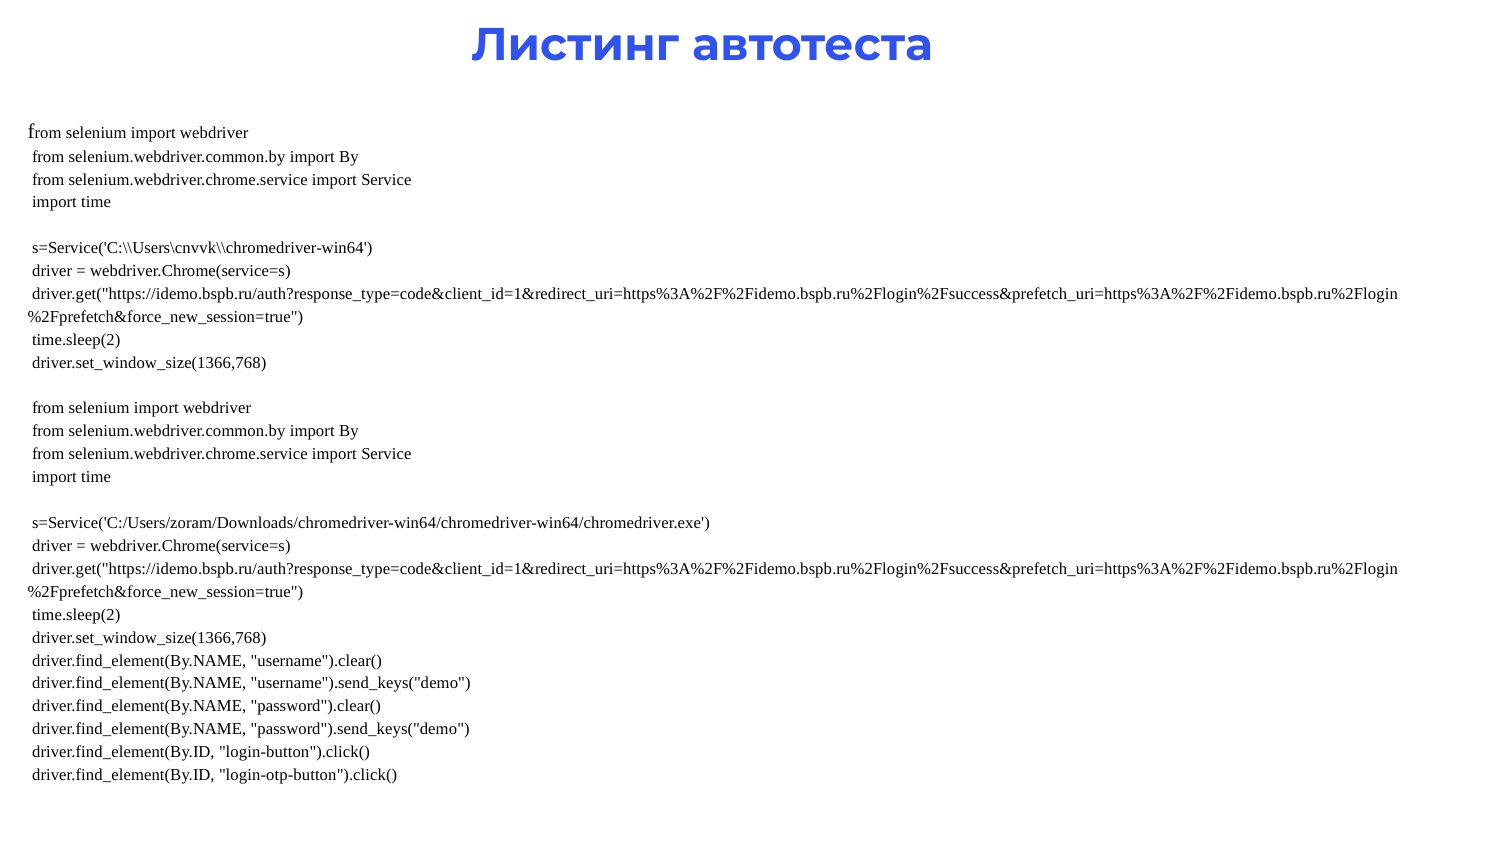

Листинг автотеста
from selenium import webdriver
 from selenium.webdriver.common.by import By
 from selenium.webdriver.chrome.service import Service
 import time
 s=Service('C:\\Users\cnvvk\\chromedriver-win64')
 driver = webdriver.Chrome(service=s)
 driver.get("https://idemo.bspb.ru/auth?response_type=code&client_id=1&redirect_uri=https%3A%2F%2Fidemo.bspb.ru%2Flogin%2Fsuccess&prefetch_uri=https%3A%2F%2Fidemo.bspb.ru%2Flogin%2Fprefetch&force_new_session=true")
 time.sleep(2)
 driver.set_window_size(1366,768)
 from selenium import webdriver
 from selenium.webdriver.common.by import By
 from selenium.webdriver.chrome.service import Service
 import time
 s=Service('C:/Users/zoram/Downloads/chromedriver-win64/chromedriver-win64/chromedriver.exe')
 driver = webdriver.Chrome(service=s)
 driver.get("https://idemo.bspb.ru/auth?response_type=code&client_id=1&redirect_uri=https%3A%2F%2Fidemo.bspb.ru%2Flogin%2Fsuccess&prefetch_uri=https%3A%2F%2Fidemo.bspb.ru%2Flogin%2Fprefetch&force_new_session=true")
 time.sleep(2)
 driver.set_window_size(1366,768)
 driver.find_element(By.NAME, "username").clear()
 driver.find_element(By.NAME, "username").send_keys("demo")
 driver.find_element(By.NAME, "password").clear()
 driver.find_element(By.NAME, "password").send_keys("demo")
 driver.find_element(By.ID, "login-button").click()
 driver.find_element(By.ID, "login-otp-button").click()